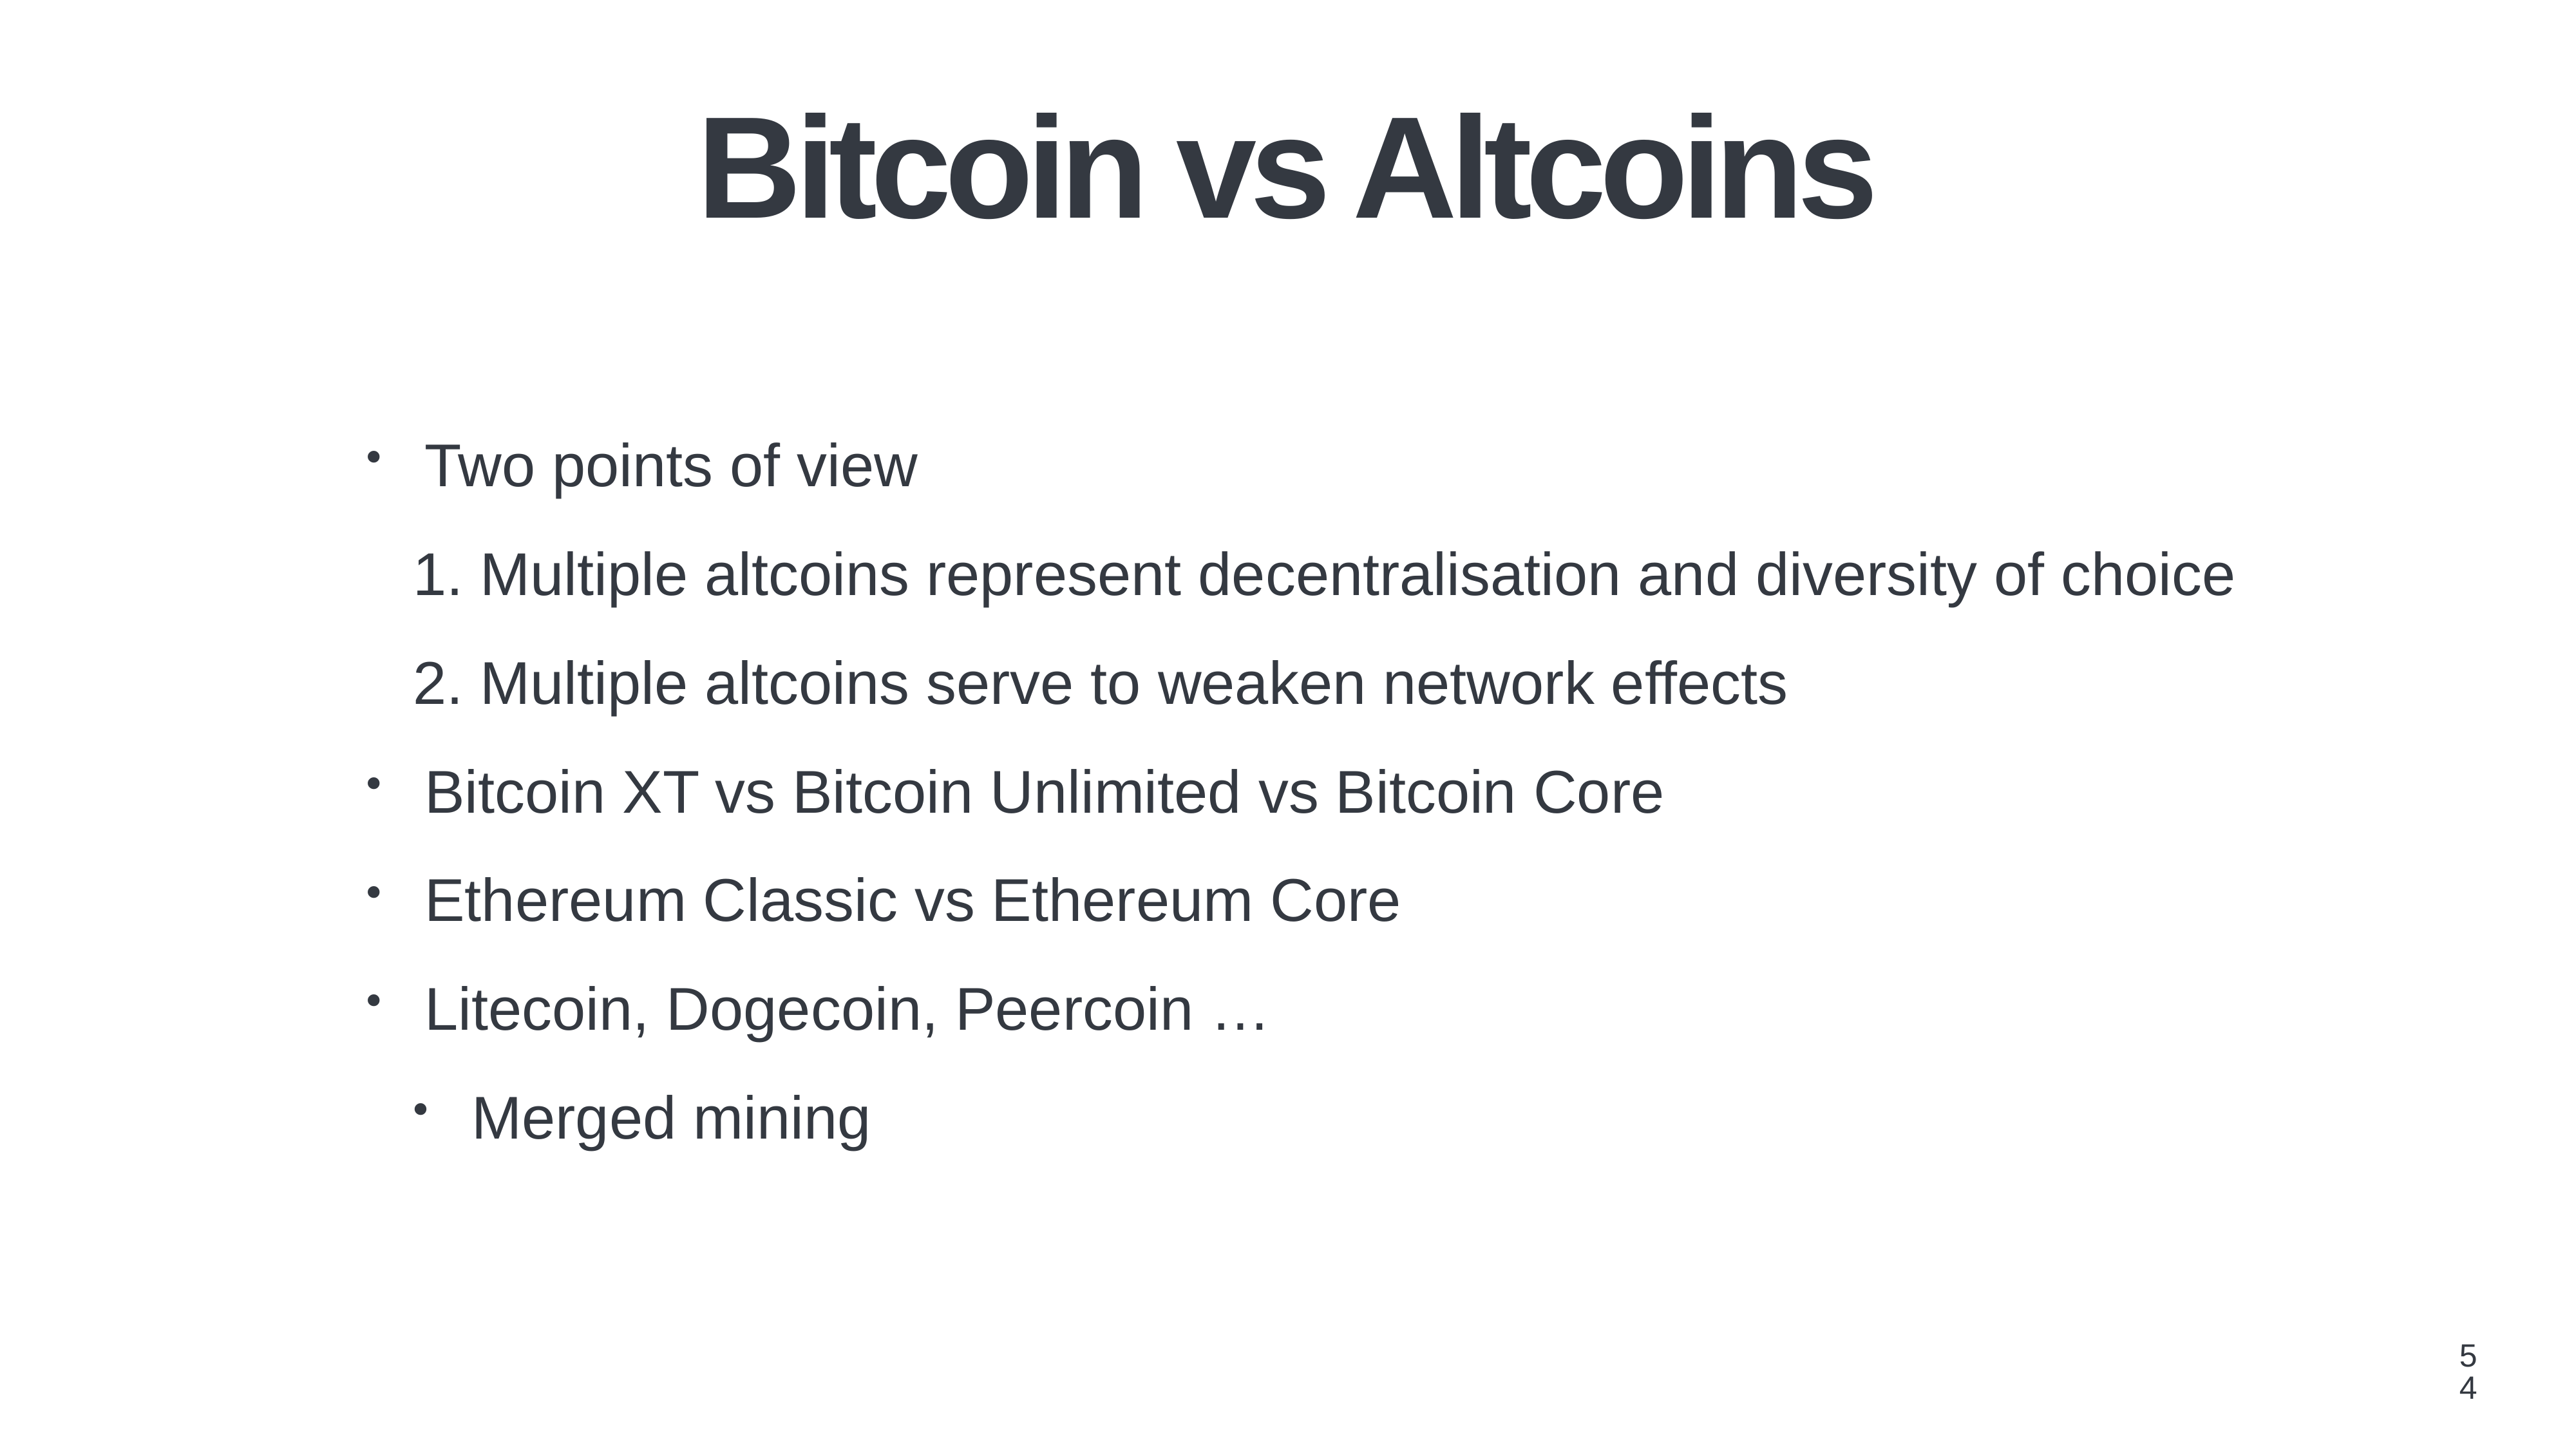

# Bitcoin vs Altcoins
Two points of view
 Multiple altcoins represent decentralisation and diversity of choice
 Multiple altcoins serve to weaken network effects
Bitcoin XT vs Bitcoin Unlimited vs Bitcoin Core
Ethereum Classic vs Ethereum Core
Litecoin, Dogecoin, Peercoin …
Merged mining
54